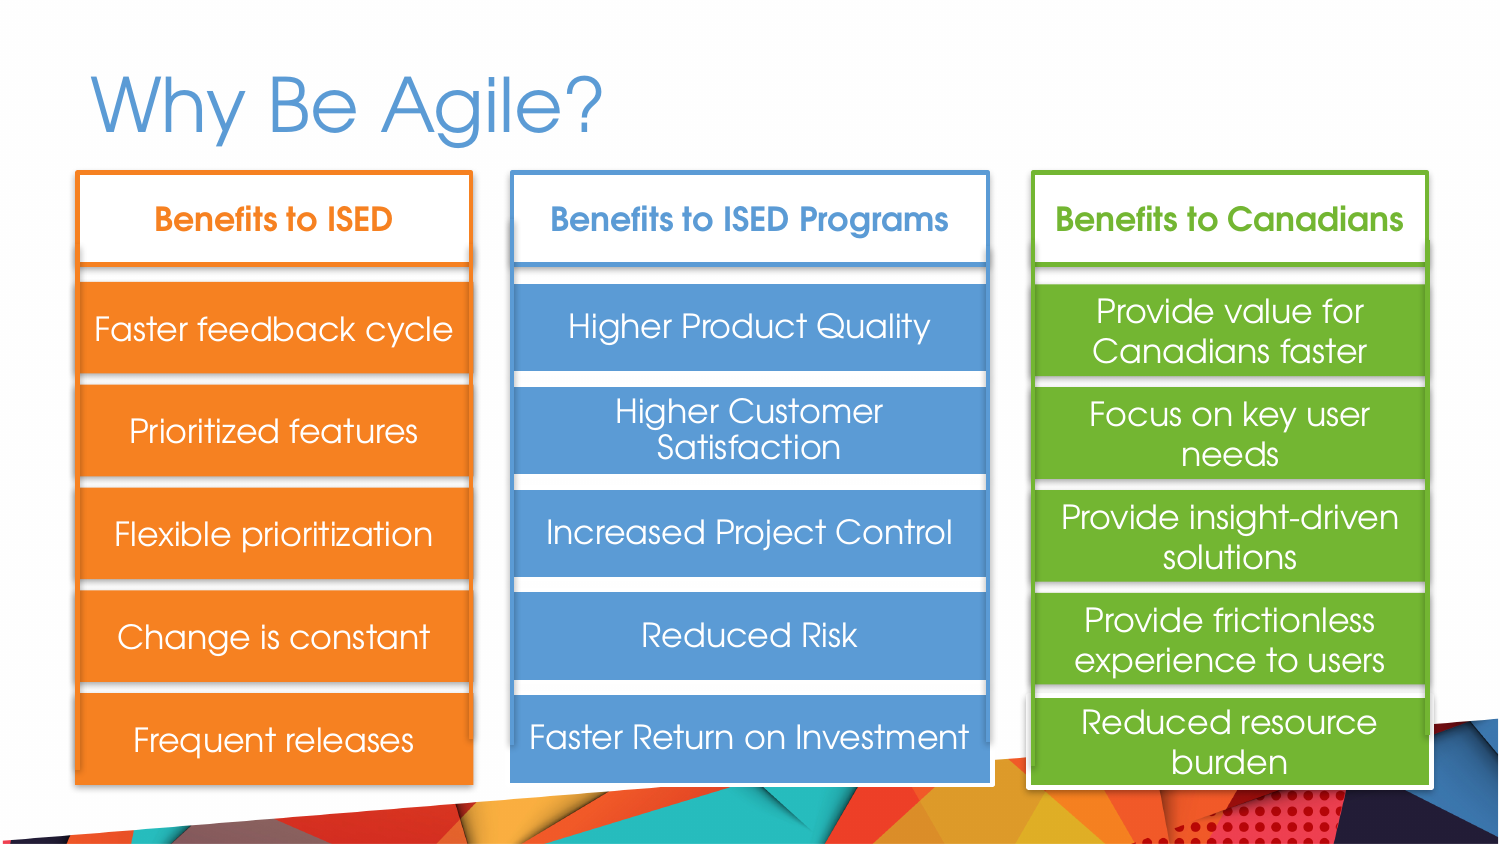

# Why Be Agile?
Benefits to Canadians
Benefits to ISED
Benefits to ISED Programs

Higher Product Quality
Faster feedback cycle
Provide value for Canadians faster

Higher Customer Satisfaction
Prioritized features
Focus on key user needs

Increased Project Control
Flexible prioritization
Provide insight-driven solutions

Reduced Risk
Change is constant
Provide frictionless experience to users

Faster Return on Investment
Frequent releases
Reduced resource burden
34